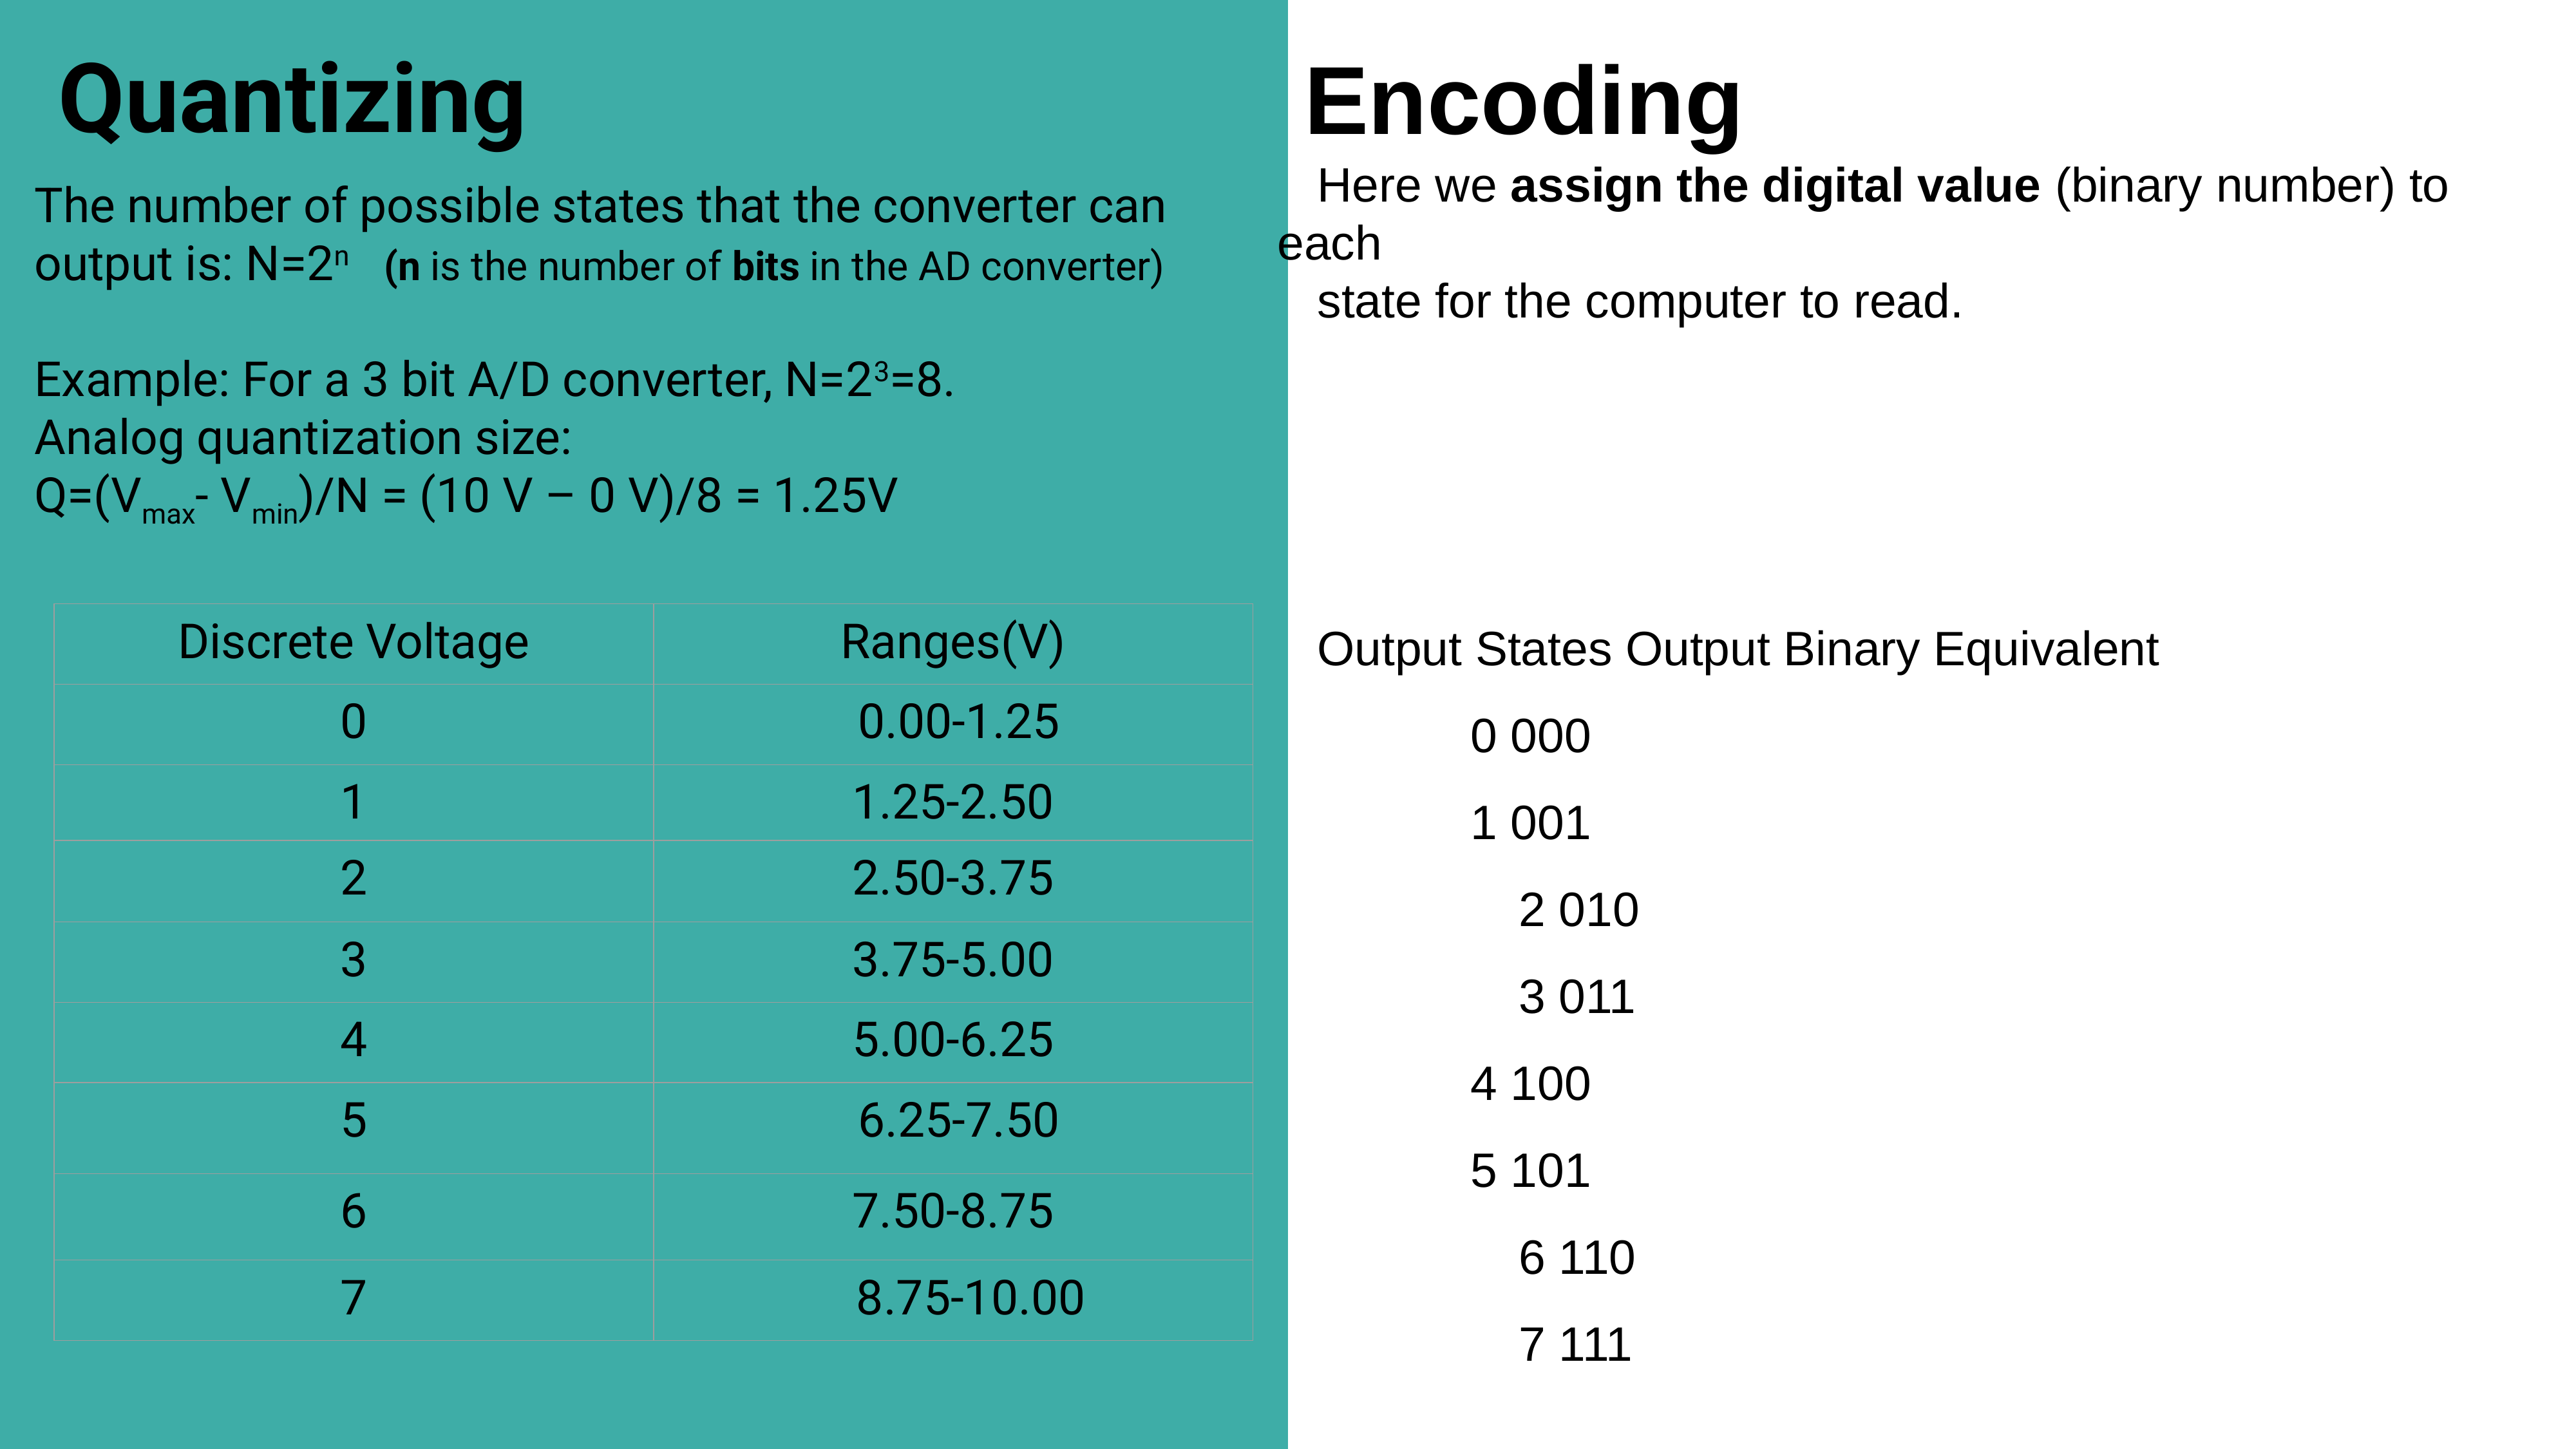

Quantizing

The number of possible states that the converter can output is: N=2n     (n is the number of bits in the AD converter)

Example: For a 3 bit A/D converter, N=23=8.
Analog quantization size:
Q=(Vmax- Vmin)/N = (10 V – 0 V)/8 = 1.25V

 Encoding
   Here we assign the digital value (binary number) to each
   state for the computer to read.

   Output States Output Binary Equivalent
0 000
1 001
2 010
3 011
4 100
5 101
6 110
7 111

7 8.75-10.0